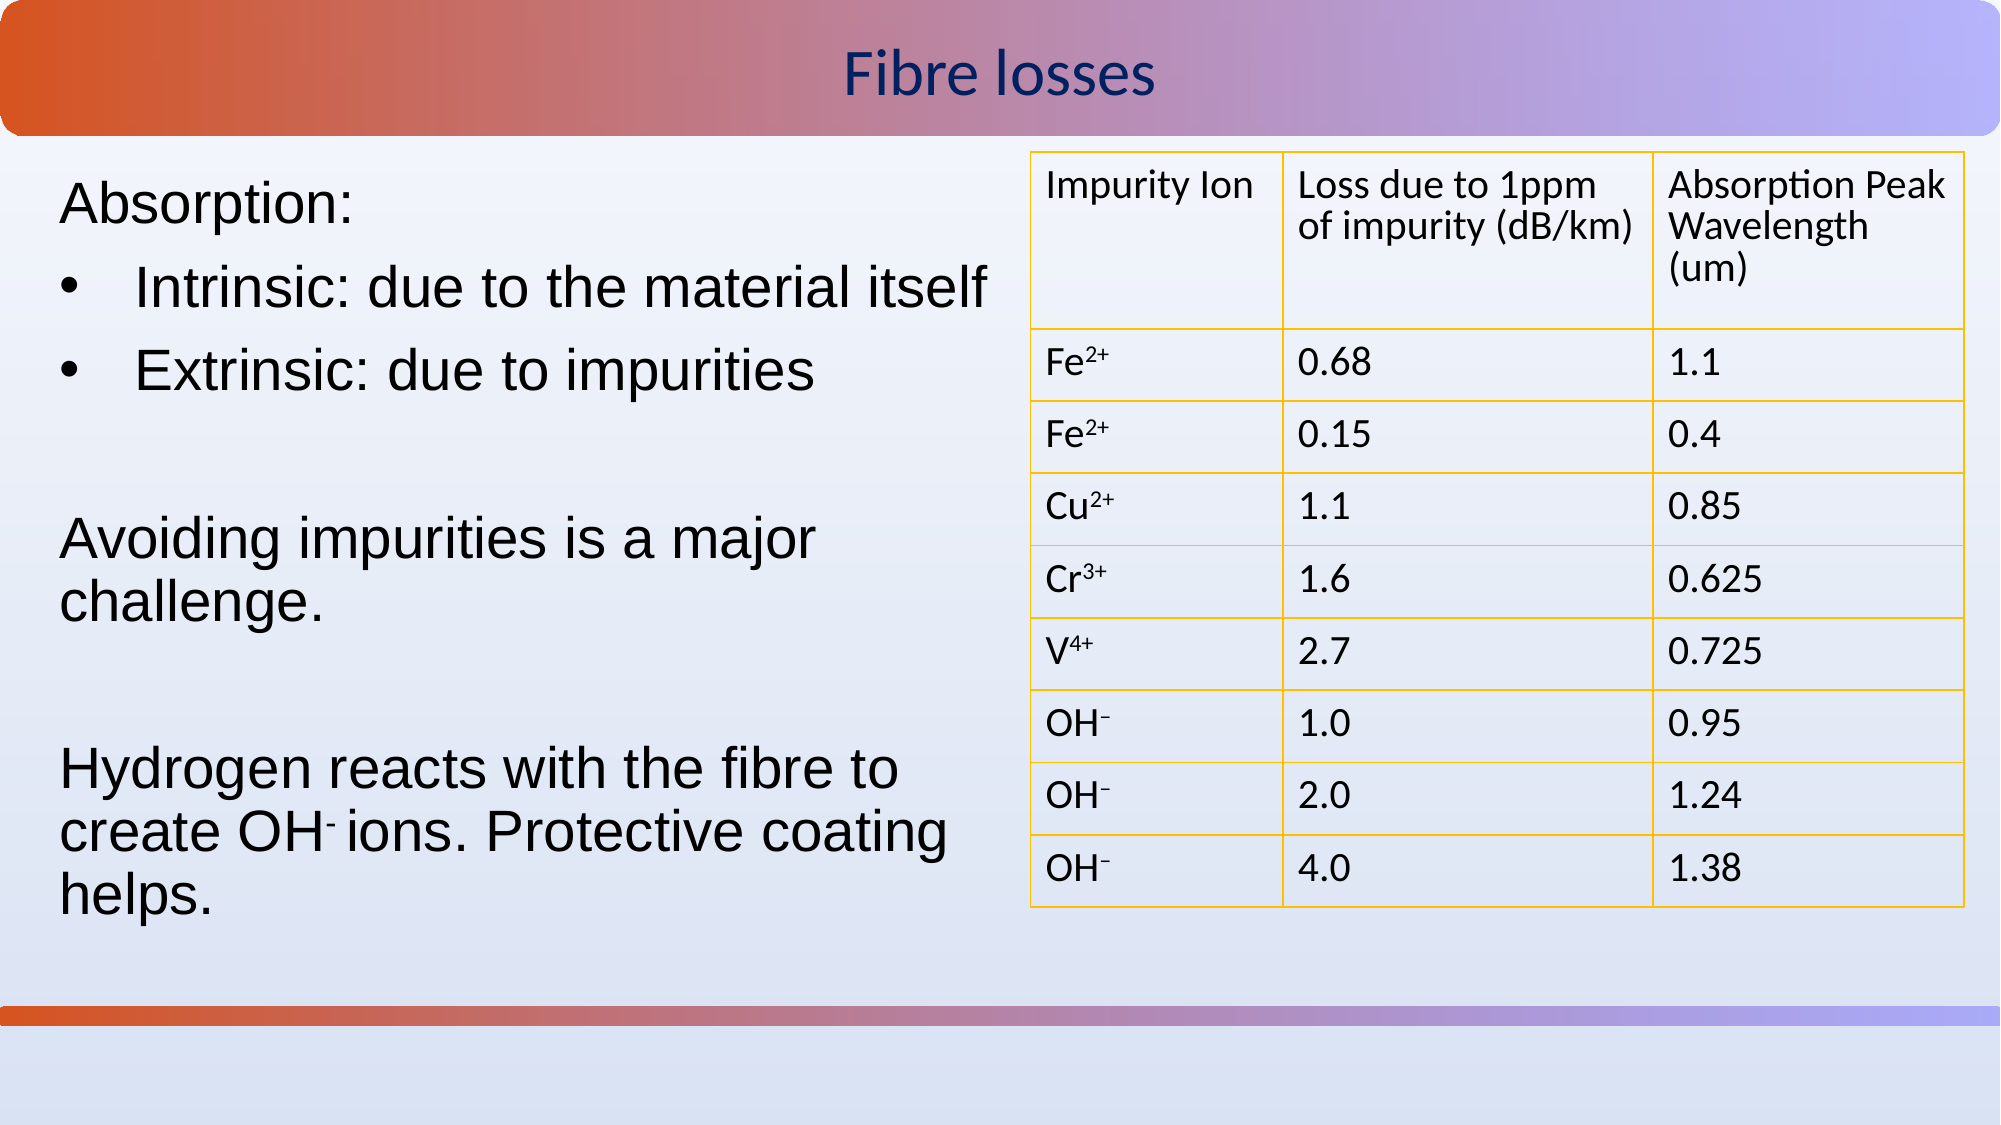

Fibre losses

| Impurity Ion | Loss due to 1ppm of impurity (dB/km) | Absorption Peak Wavelength (um) |
| --- | --- | --- |
| Fe2+ | 0.68 | 1.1 |
| Fe2+ | 0.15 | 0.4 |
| Cu2+ | 1.1 | 0.85 |
| Cr3+ | 1.6 | 0.625 |
| V4+ | 2.7 | 0.725 |
| OH– | 1.0 | 0.95 |
| OH– | 2.0 | 1.24 |
| OH– | 4.0 | 1.38 |
Absorption:
Intrinsic: due to the material itself
Extrinsic: due to impurities

Avoiding impurities is a major challenge.

Hydrogen reacts with the fibre to create OH- ions. Protective coating helps.